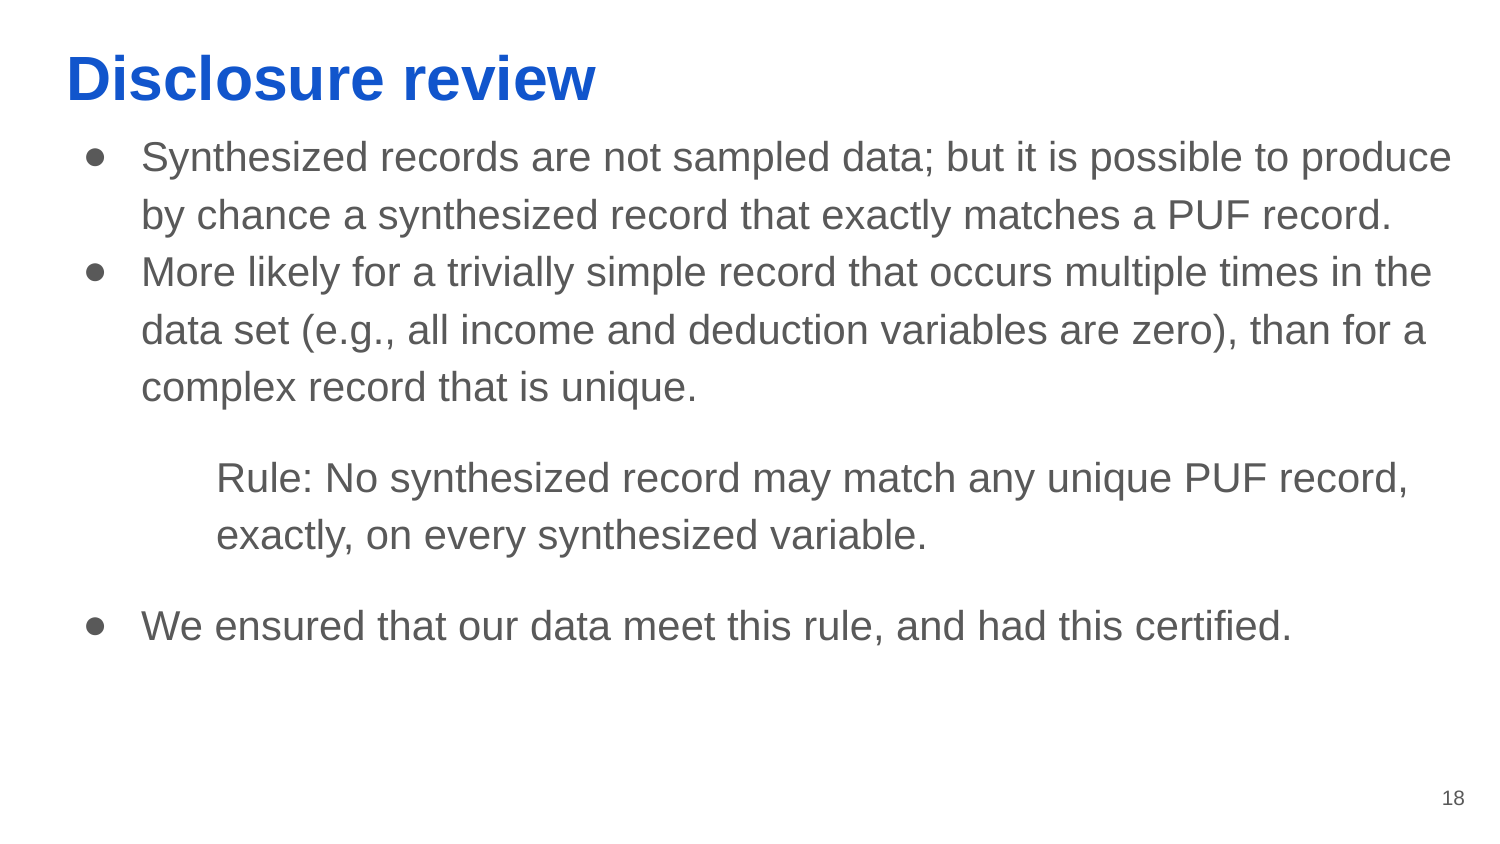

# Disclosure review
Synthesized records are not sampled data; but it is possible to produce by chance a synthesized record that exactly matches a PUF record.
More likely for a trivially simple record that occurs multiple times in the data set (e.g., all income and deduction variables are zero), than for a complex record that is unique.
Rule: No synthesized record may match any unique PUF record, exactly, on every synthesized variable.
We ensured that our data meet this rule, and had this certified.
18